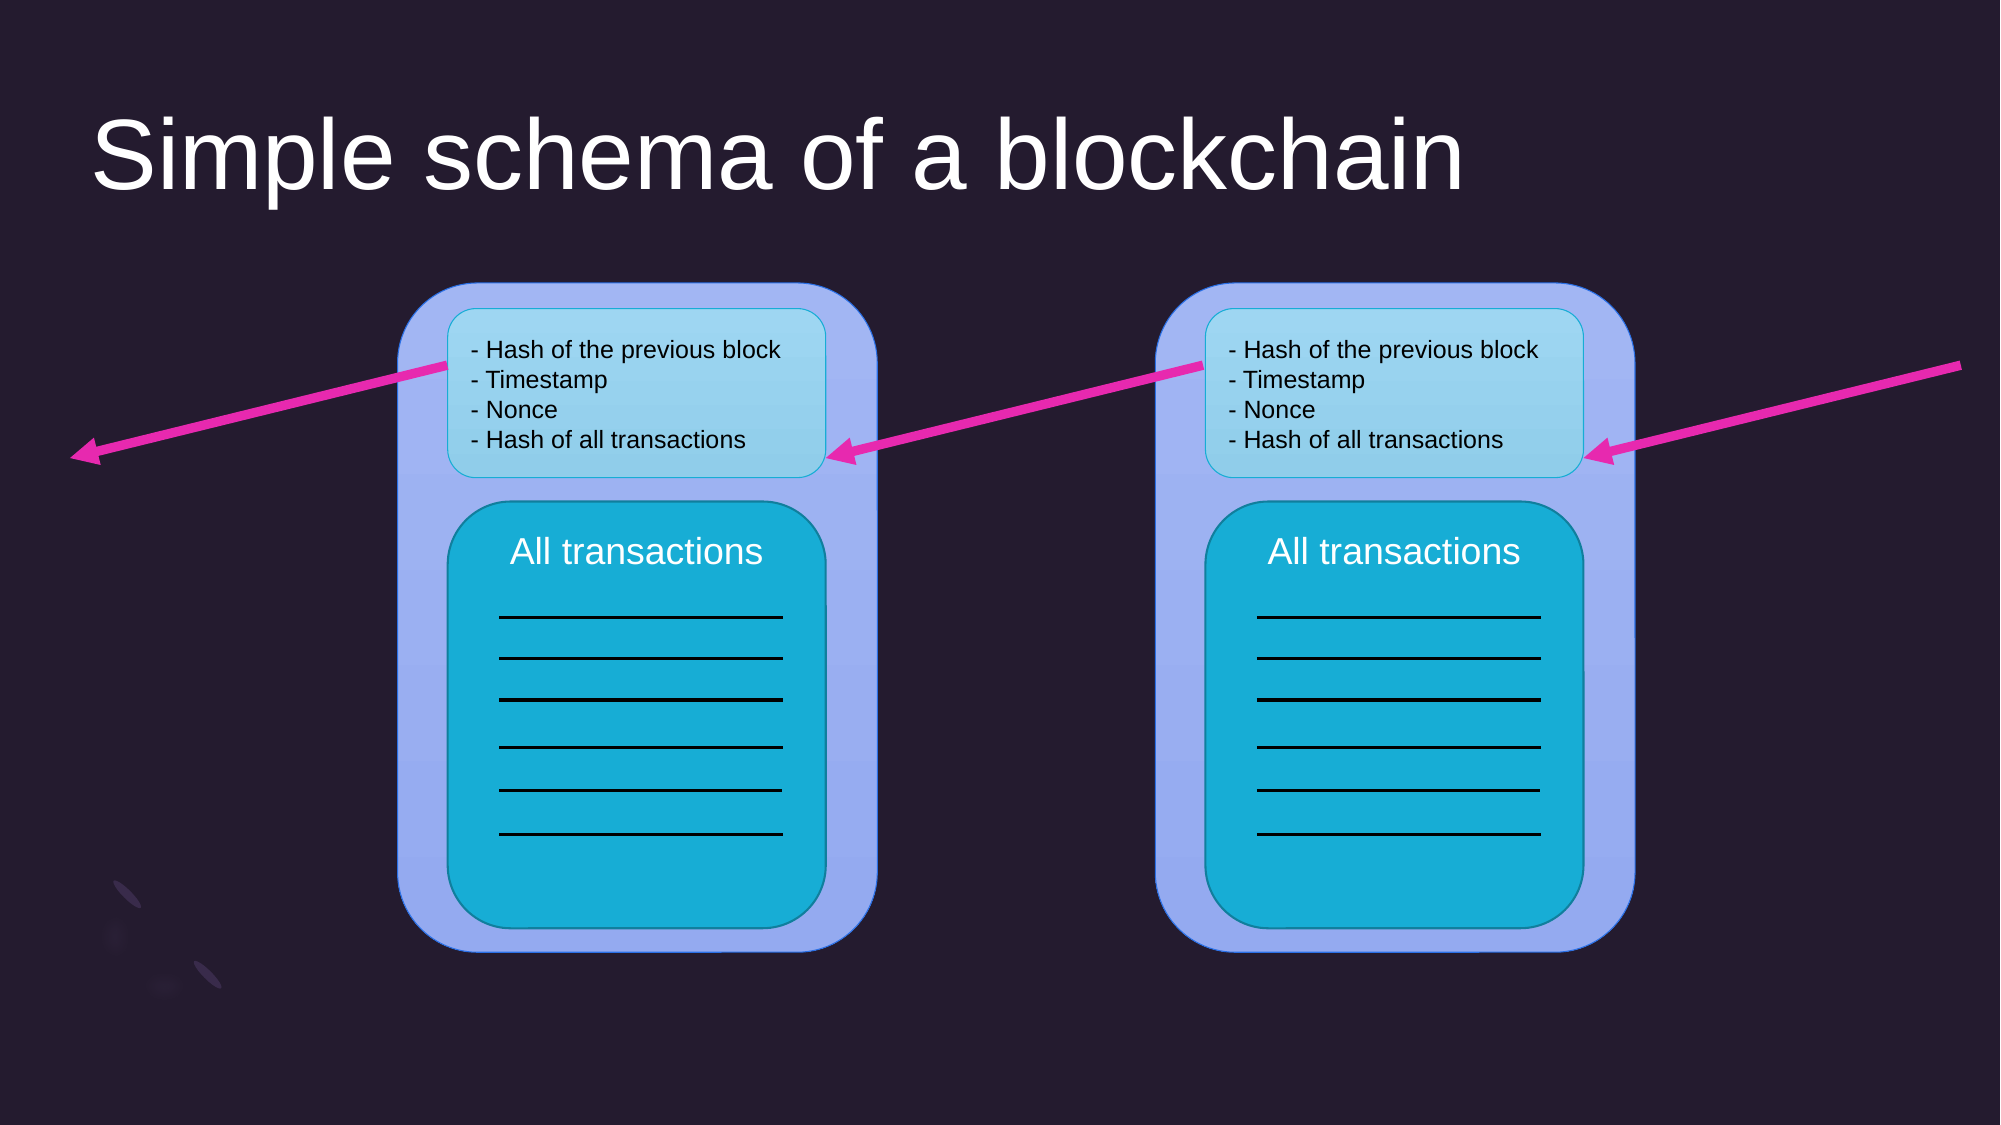

# Simple schema of a blockchain

- Hash of the previous block
- Timestamp
- Nonce
- Hash of all transactions
- Hash of the previous block
- Timestamp
- Nonce
- Hash of all transactions
All transactions
All transactions